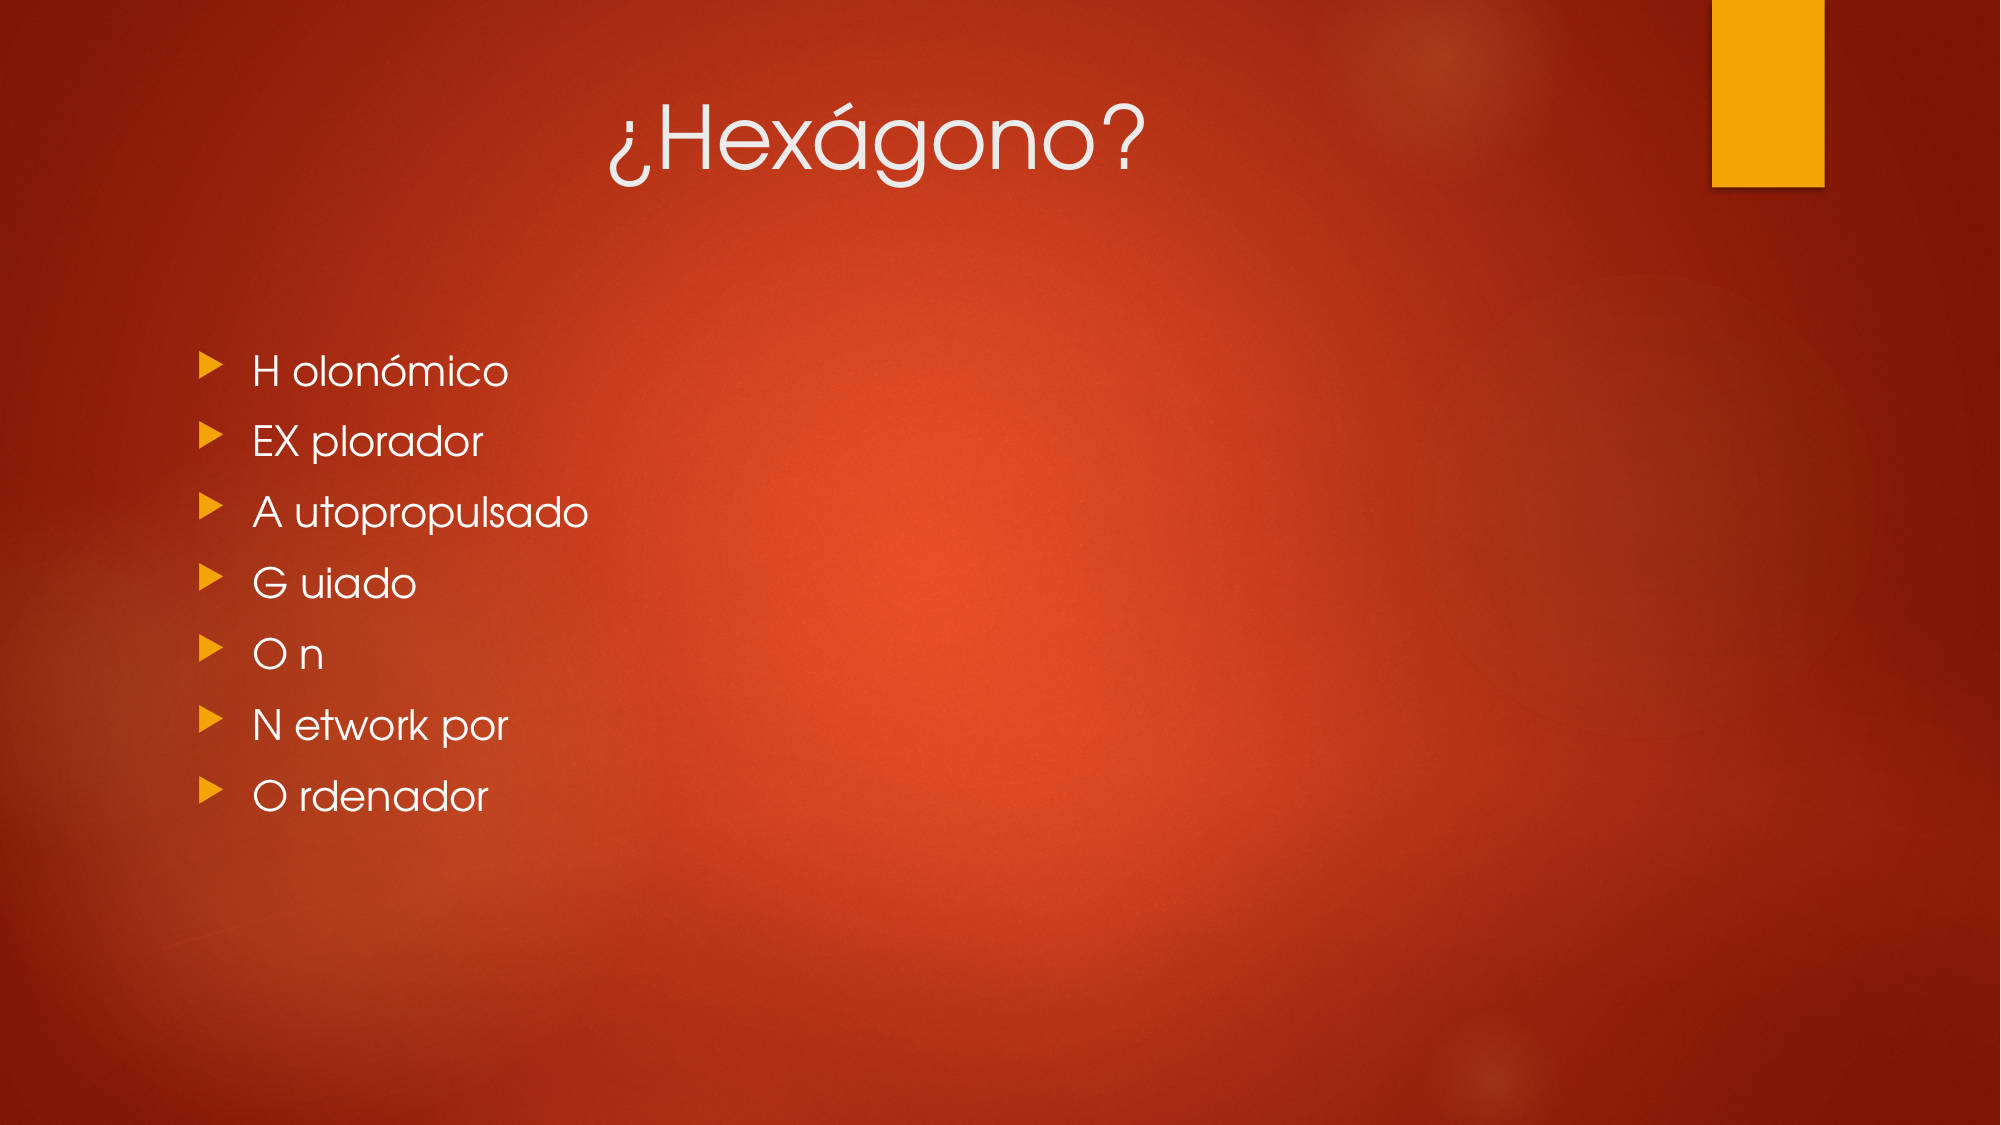

# ¿Hexágono?
H olonómico
EX plorador
A utopropulsado
G uiado
O n
N etwork por
O rdenador